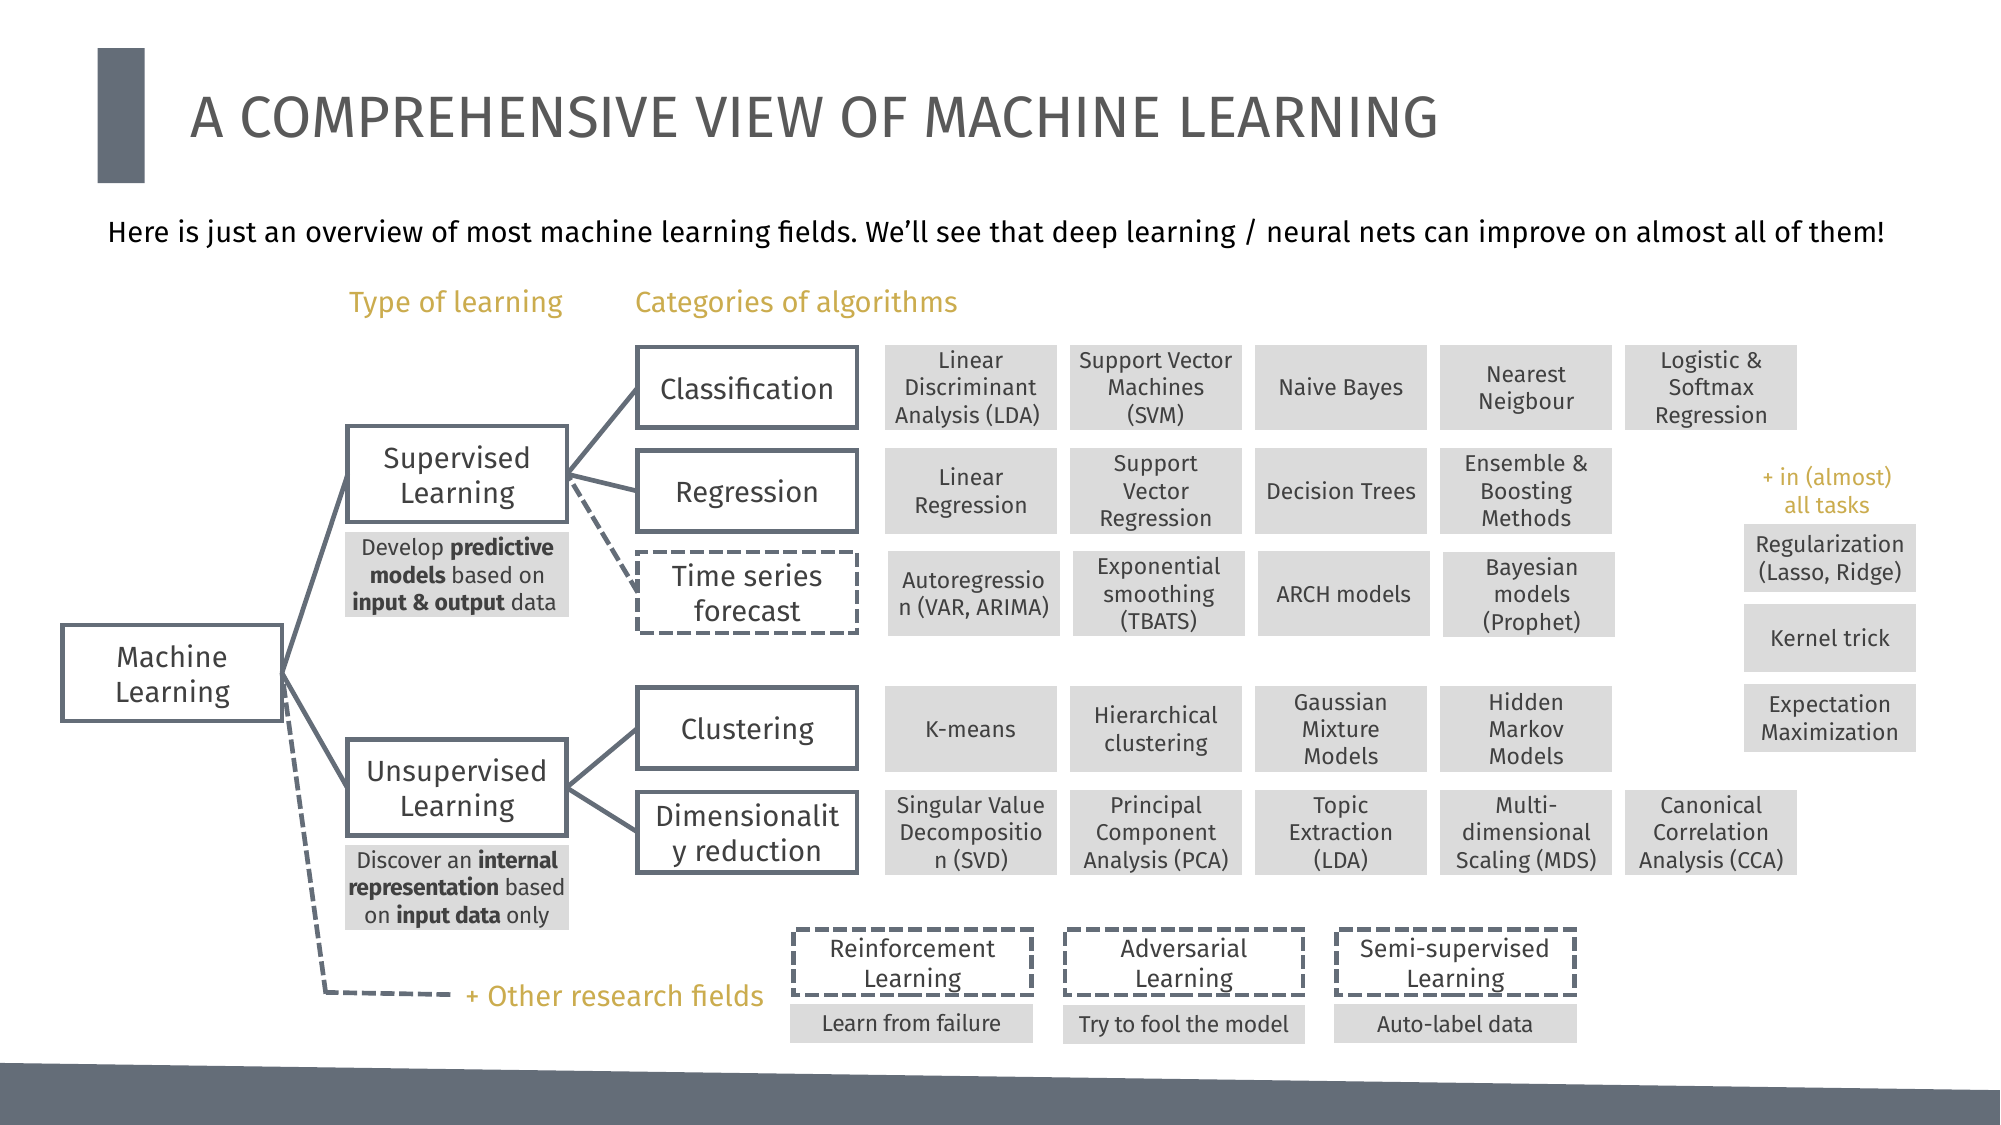

A COMPREHENSIVE VIEW OF MACHINE LEARNING
Here is just an overview of most machine learning fields. We’ll see that deep learning / neural nets can improve on almost all of them!
Categories of algorithms
Type of learning
Classification
Logistic & Softmax Regression
Nearest Neigbour
Naive Bayes
Support Vector Machines (SVM)
Linear Discriminant Analysis (LDA)
Supervised Learning
Linear Regression
Support Vector Regression
Decision Trees
Ensemble & Boosting Methods
Regression
+ in (almost) all tasks
Regularization (Lasso, Ridge)
Develop predictive models based on input & output data
Time series forecast
Autoregression (VAR, ARIMA)
Exponential smoothing (TBATS)
ARCH models
Bayesian models (Prophet)
Kernel trick
Machine Learning
Expectation Maximization
Clustering
K-means
Hierarchical clustering
Gaussian Mixture Models
Hidden Markov Models
Unsupervised Learning
Dimensionality reduction
Singular Value Decomposition (SVD)
Principal Component Analysis (PCA)
Topic Extraction (LDA)
Multi-dimensional Scaling (MDS)
Canonical Correlation Analysis (CCA)
Discover an internal representation based on input data only
Reinforcement Learning
Learn from failure
Adversarial Learning
Try to fool the model
Semi-supervised
Learning
Auto-label data
+ Other research fields